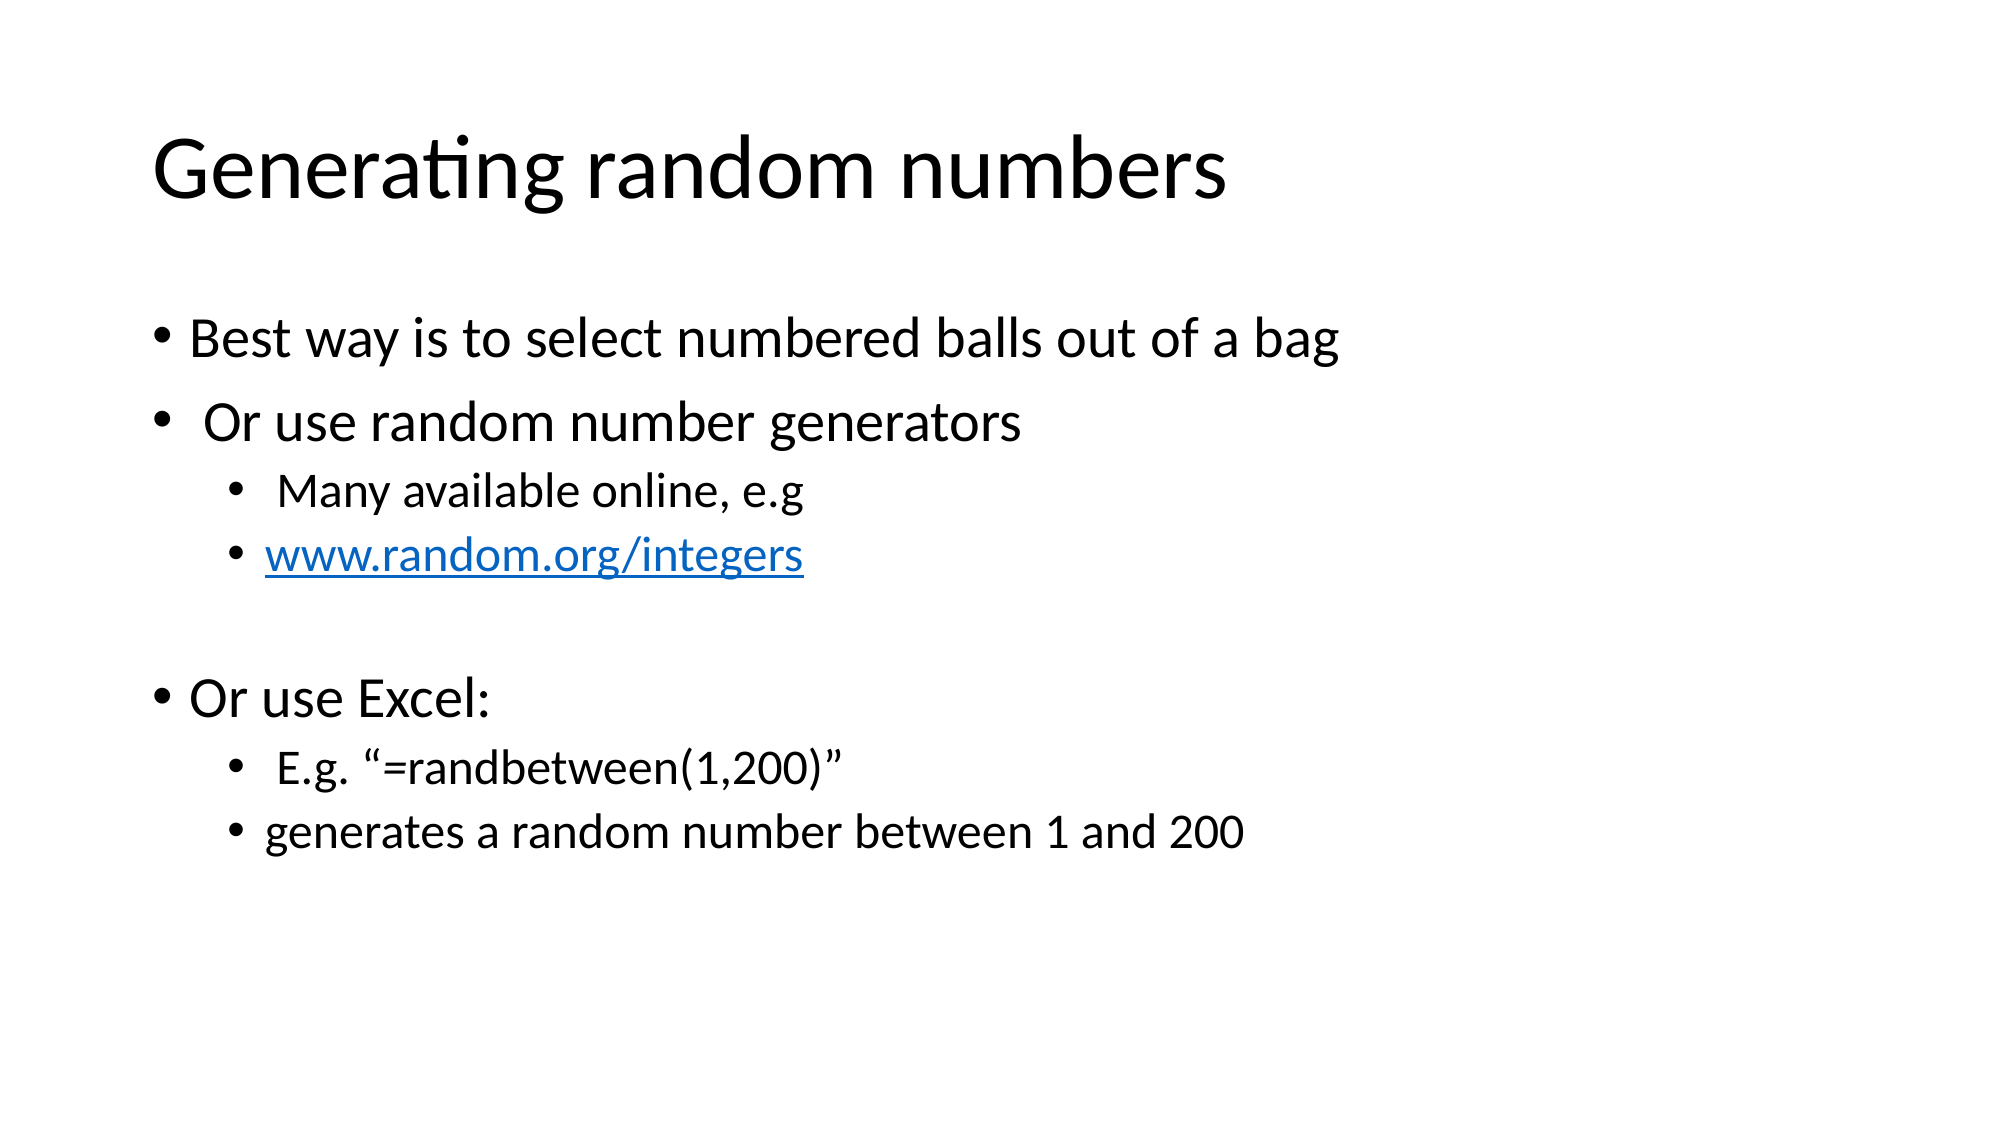

# Generating random numbers
Best way is to select numbered balls out of a bag
 Or use random number generators
 Many available online, e.g
www.random.org/integers

Or use Excel:
 E.g. “=randbetween(1,200)”
generates a random number between 1 and 200